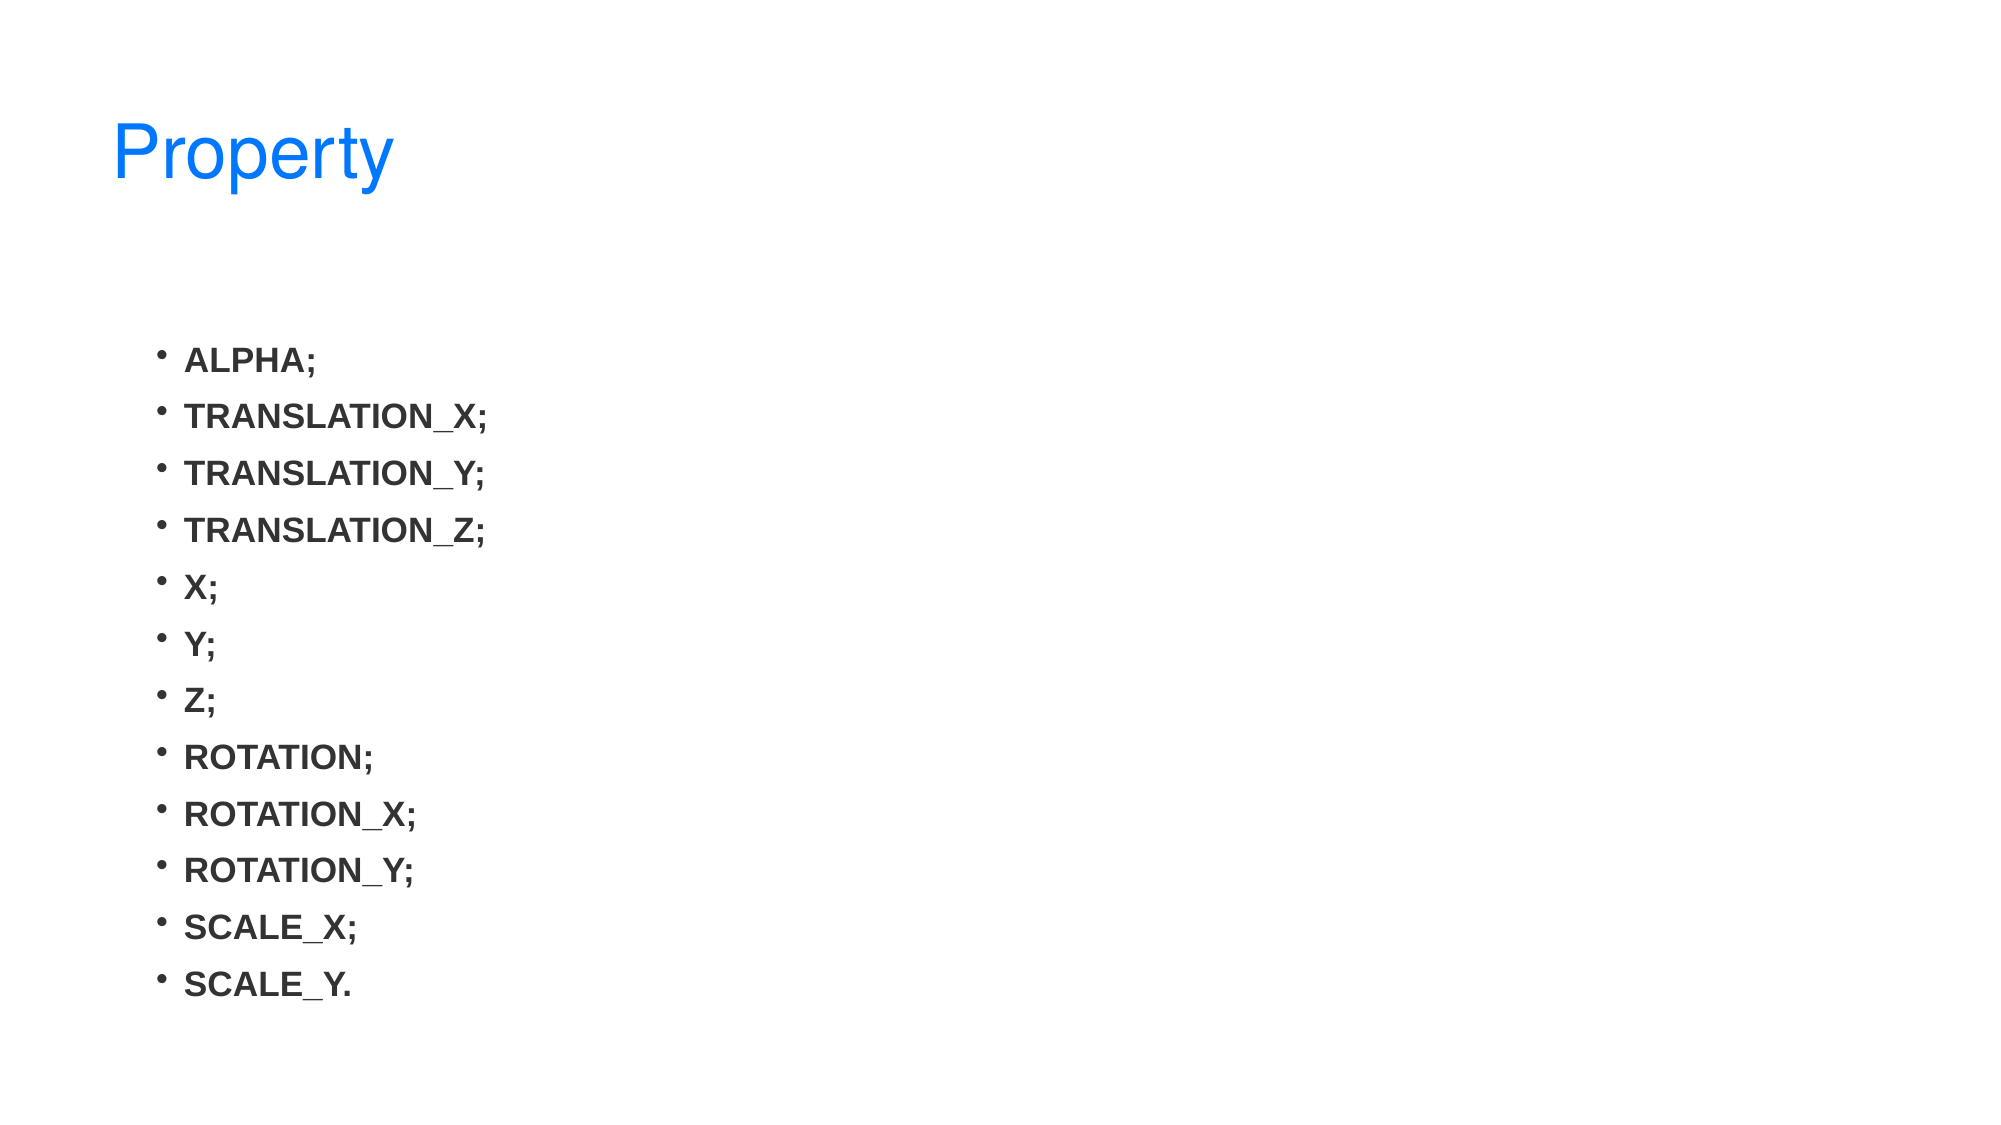

# Property
ALPHA;
TRANSLATION_X;
TRANSLATION_Y;
TRANSLATION_Z;
X;
Y;
Z;
ROTATION;
ROTATION_X;
ROTATION_Y;
SCALE_X;
SCALE_Y.